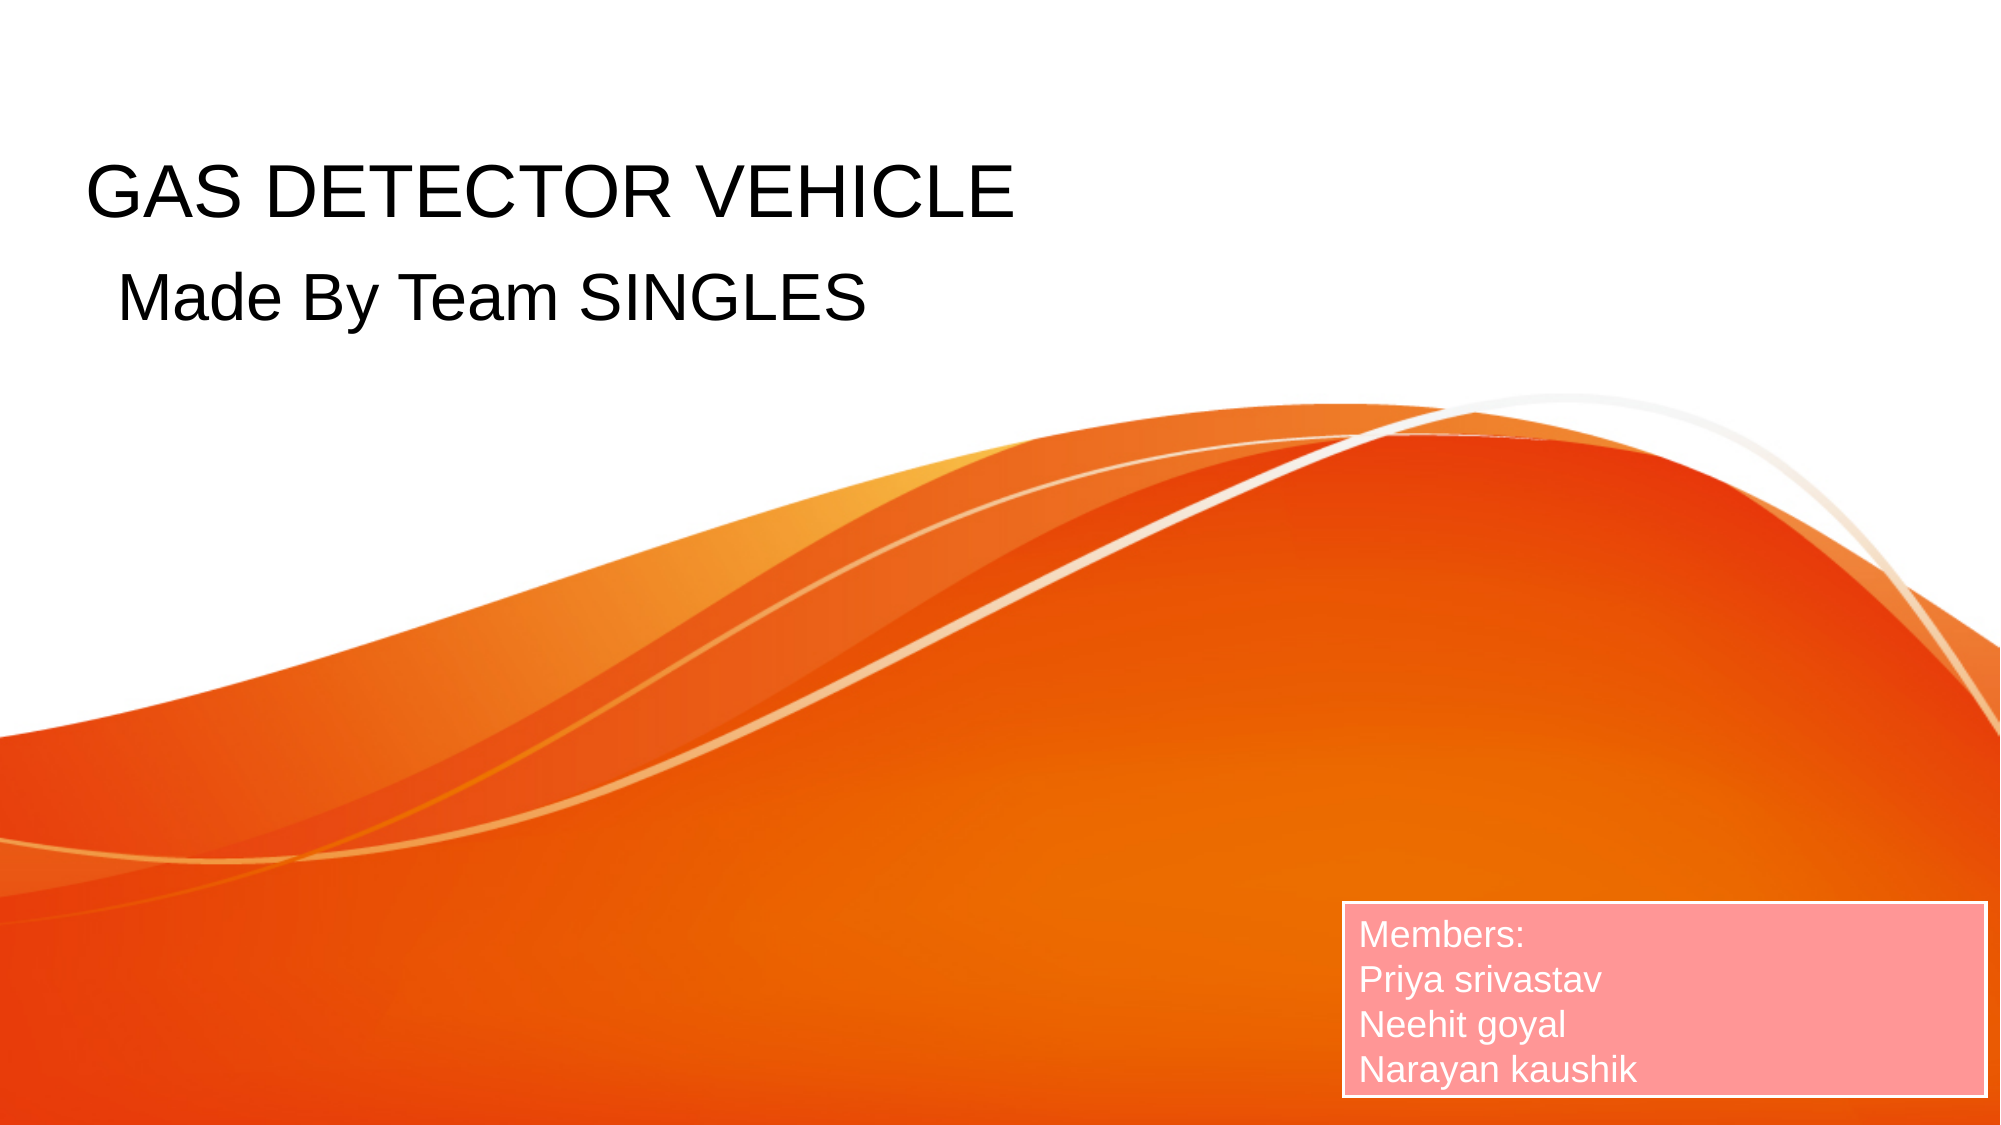

# GAS DETECTOR VEHICLE
Made By Team SINGLES
Members:
Priya srivastav
Neehit goyal
Narayan kaushik